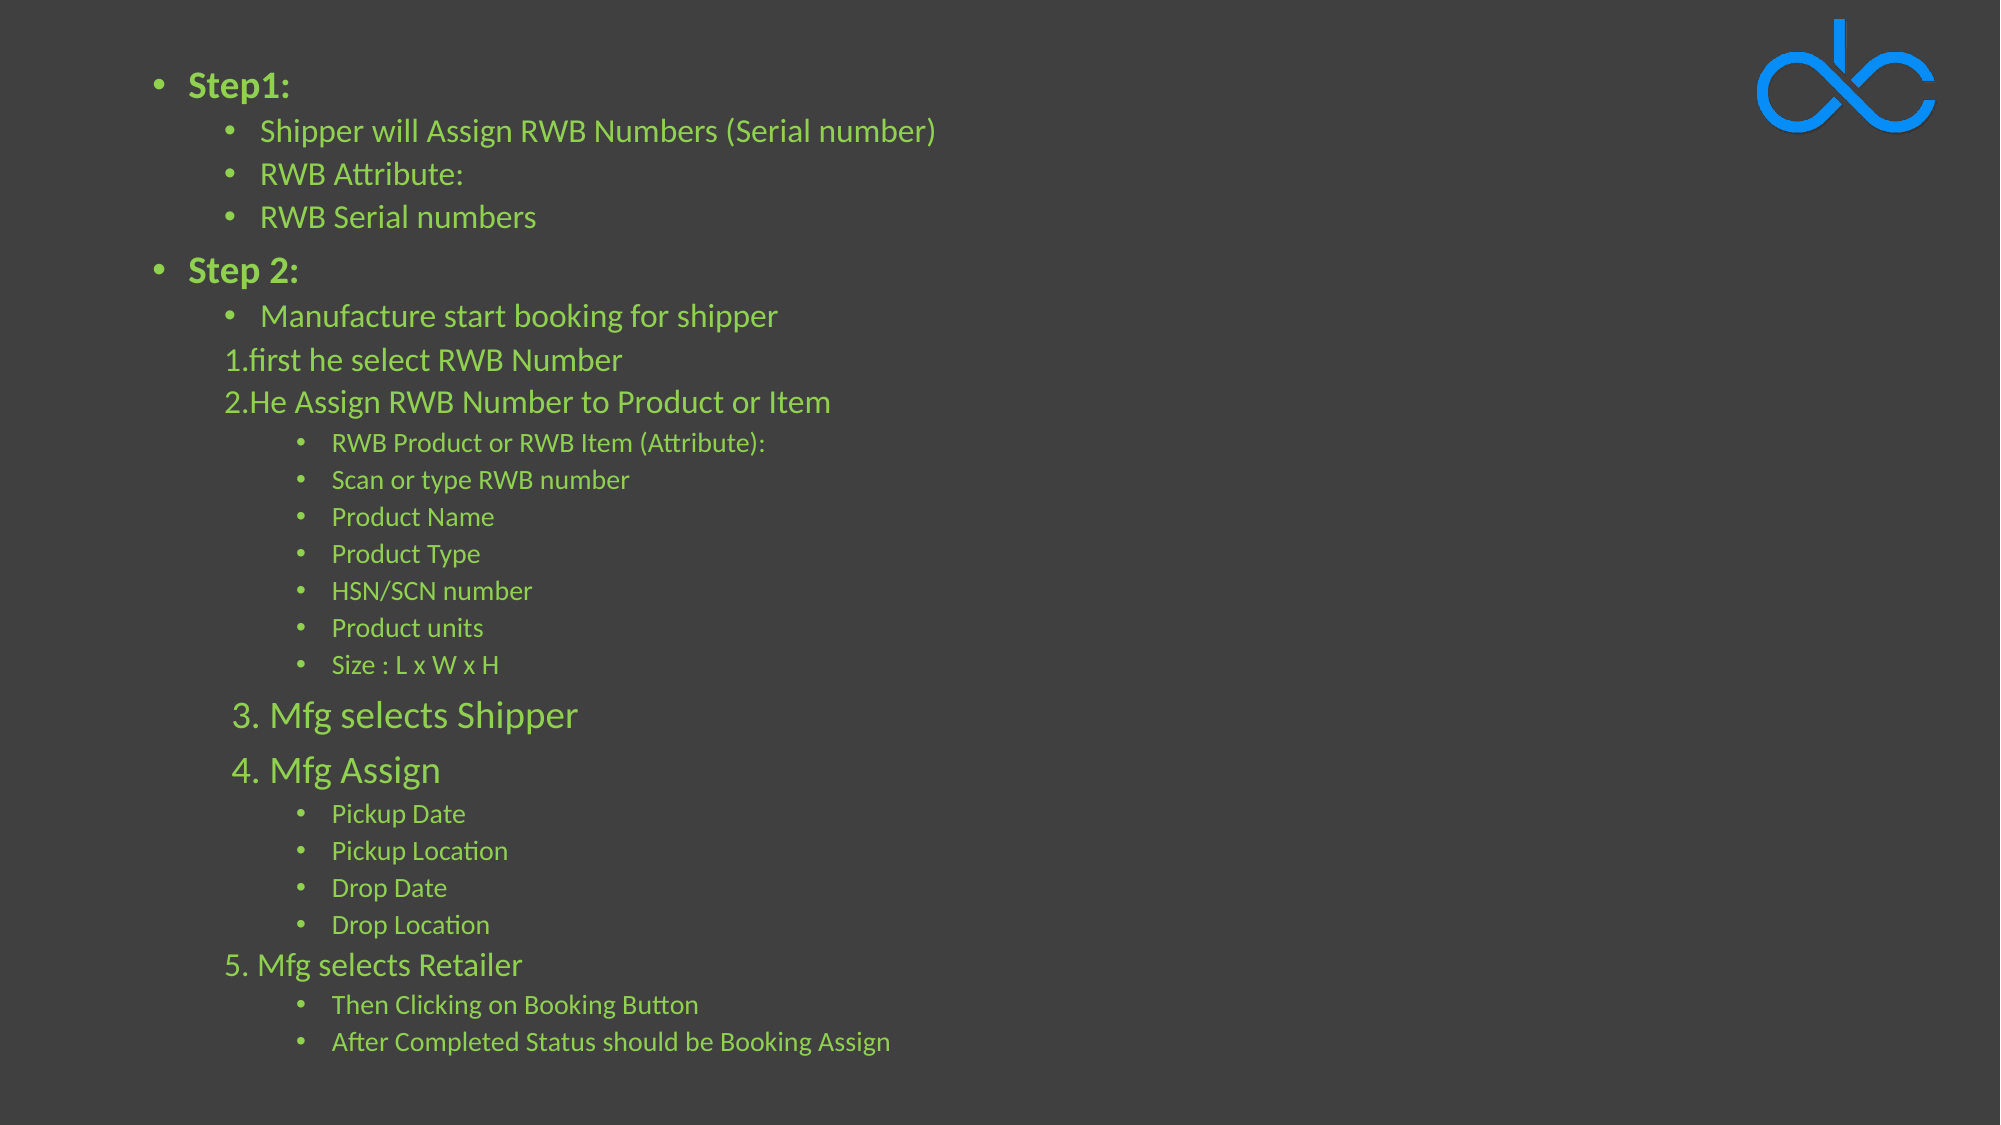

Step1:
Shipper will Assign RWB Numbers (Serial number)
RWB Attribute:
RWB Serial numbers
Step 2:
Manufacture start booking for shipper
1.first he select RWB Number
2.He Assign RWB Number to Product or Item
RWB Product or RWB Item (Attribute):
Scan or type RWB number
Product Name
Product Type
HSN/SCN number
Product units
Size : L x W x H
         3. Mfg selects Shipper
         4. Mfg Assign
Pickup Date
Pickup Location
Drop Date
Drop Location
5. Mfg selects Retailer
Then Clicking on Booking Button
After Completed Status should be Booking Assign